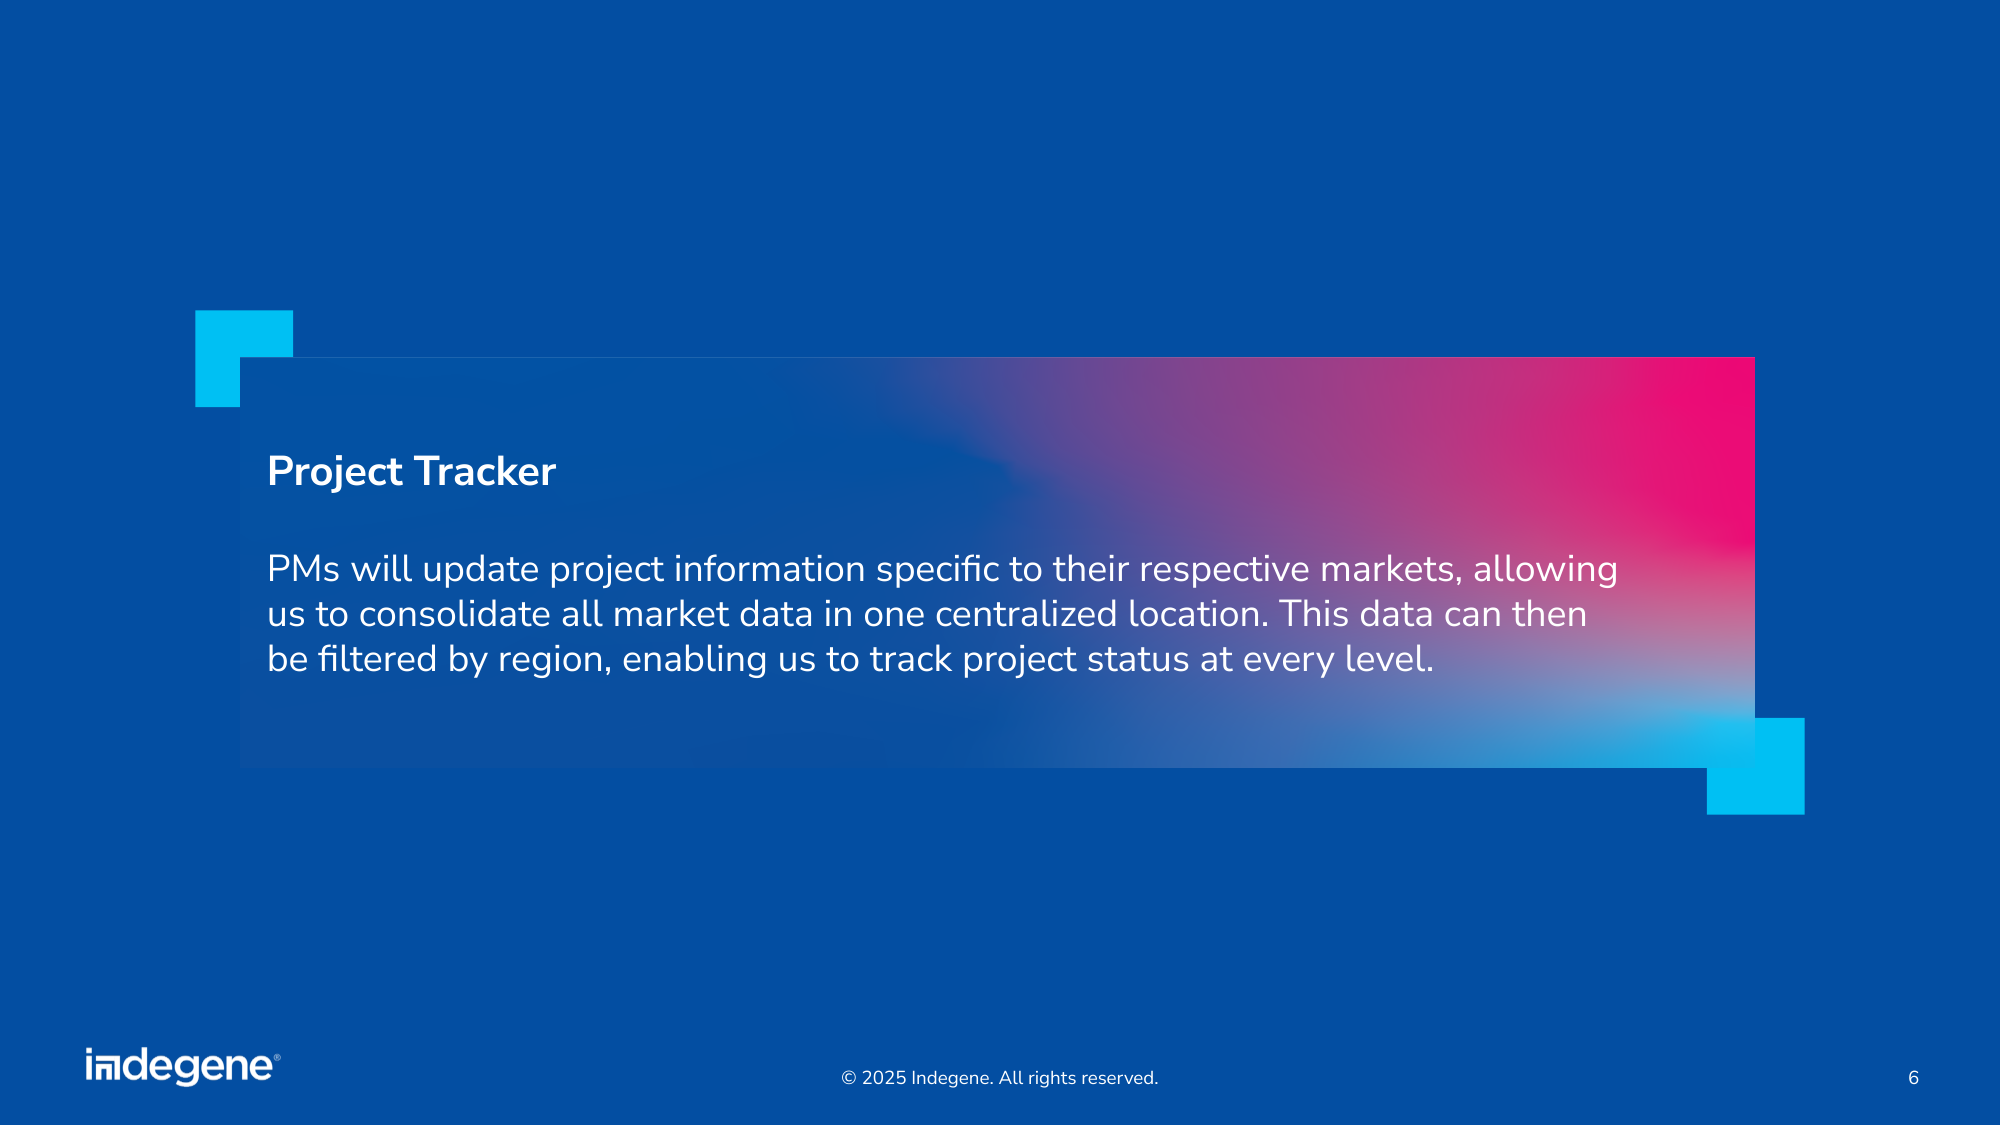

Project Tracker
PMs will update project information specific to their respective markets, allowing us to consolidate all market data in one centralized location. This data can then be filtered by region, enabling us to track project status at every level.
© 2025 Indegene. All rights reserved.
6